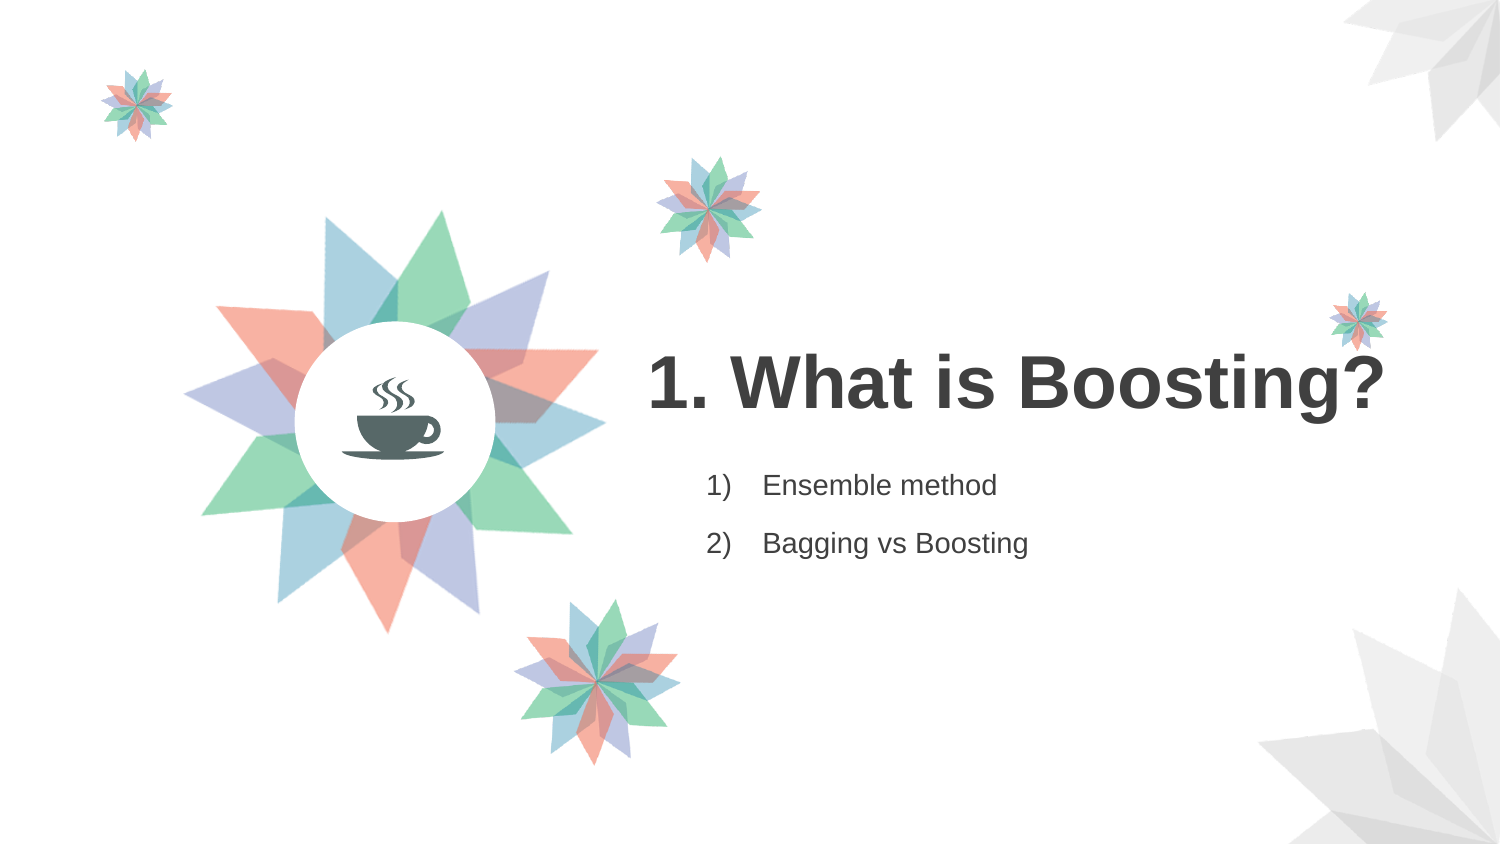

1. What is Boosting?

Ensemble method
Bagging vs Boosting